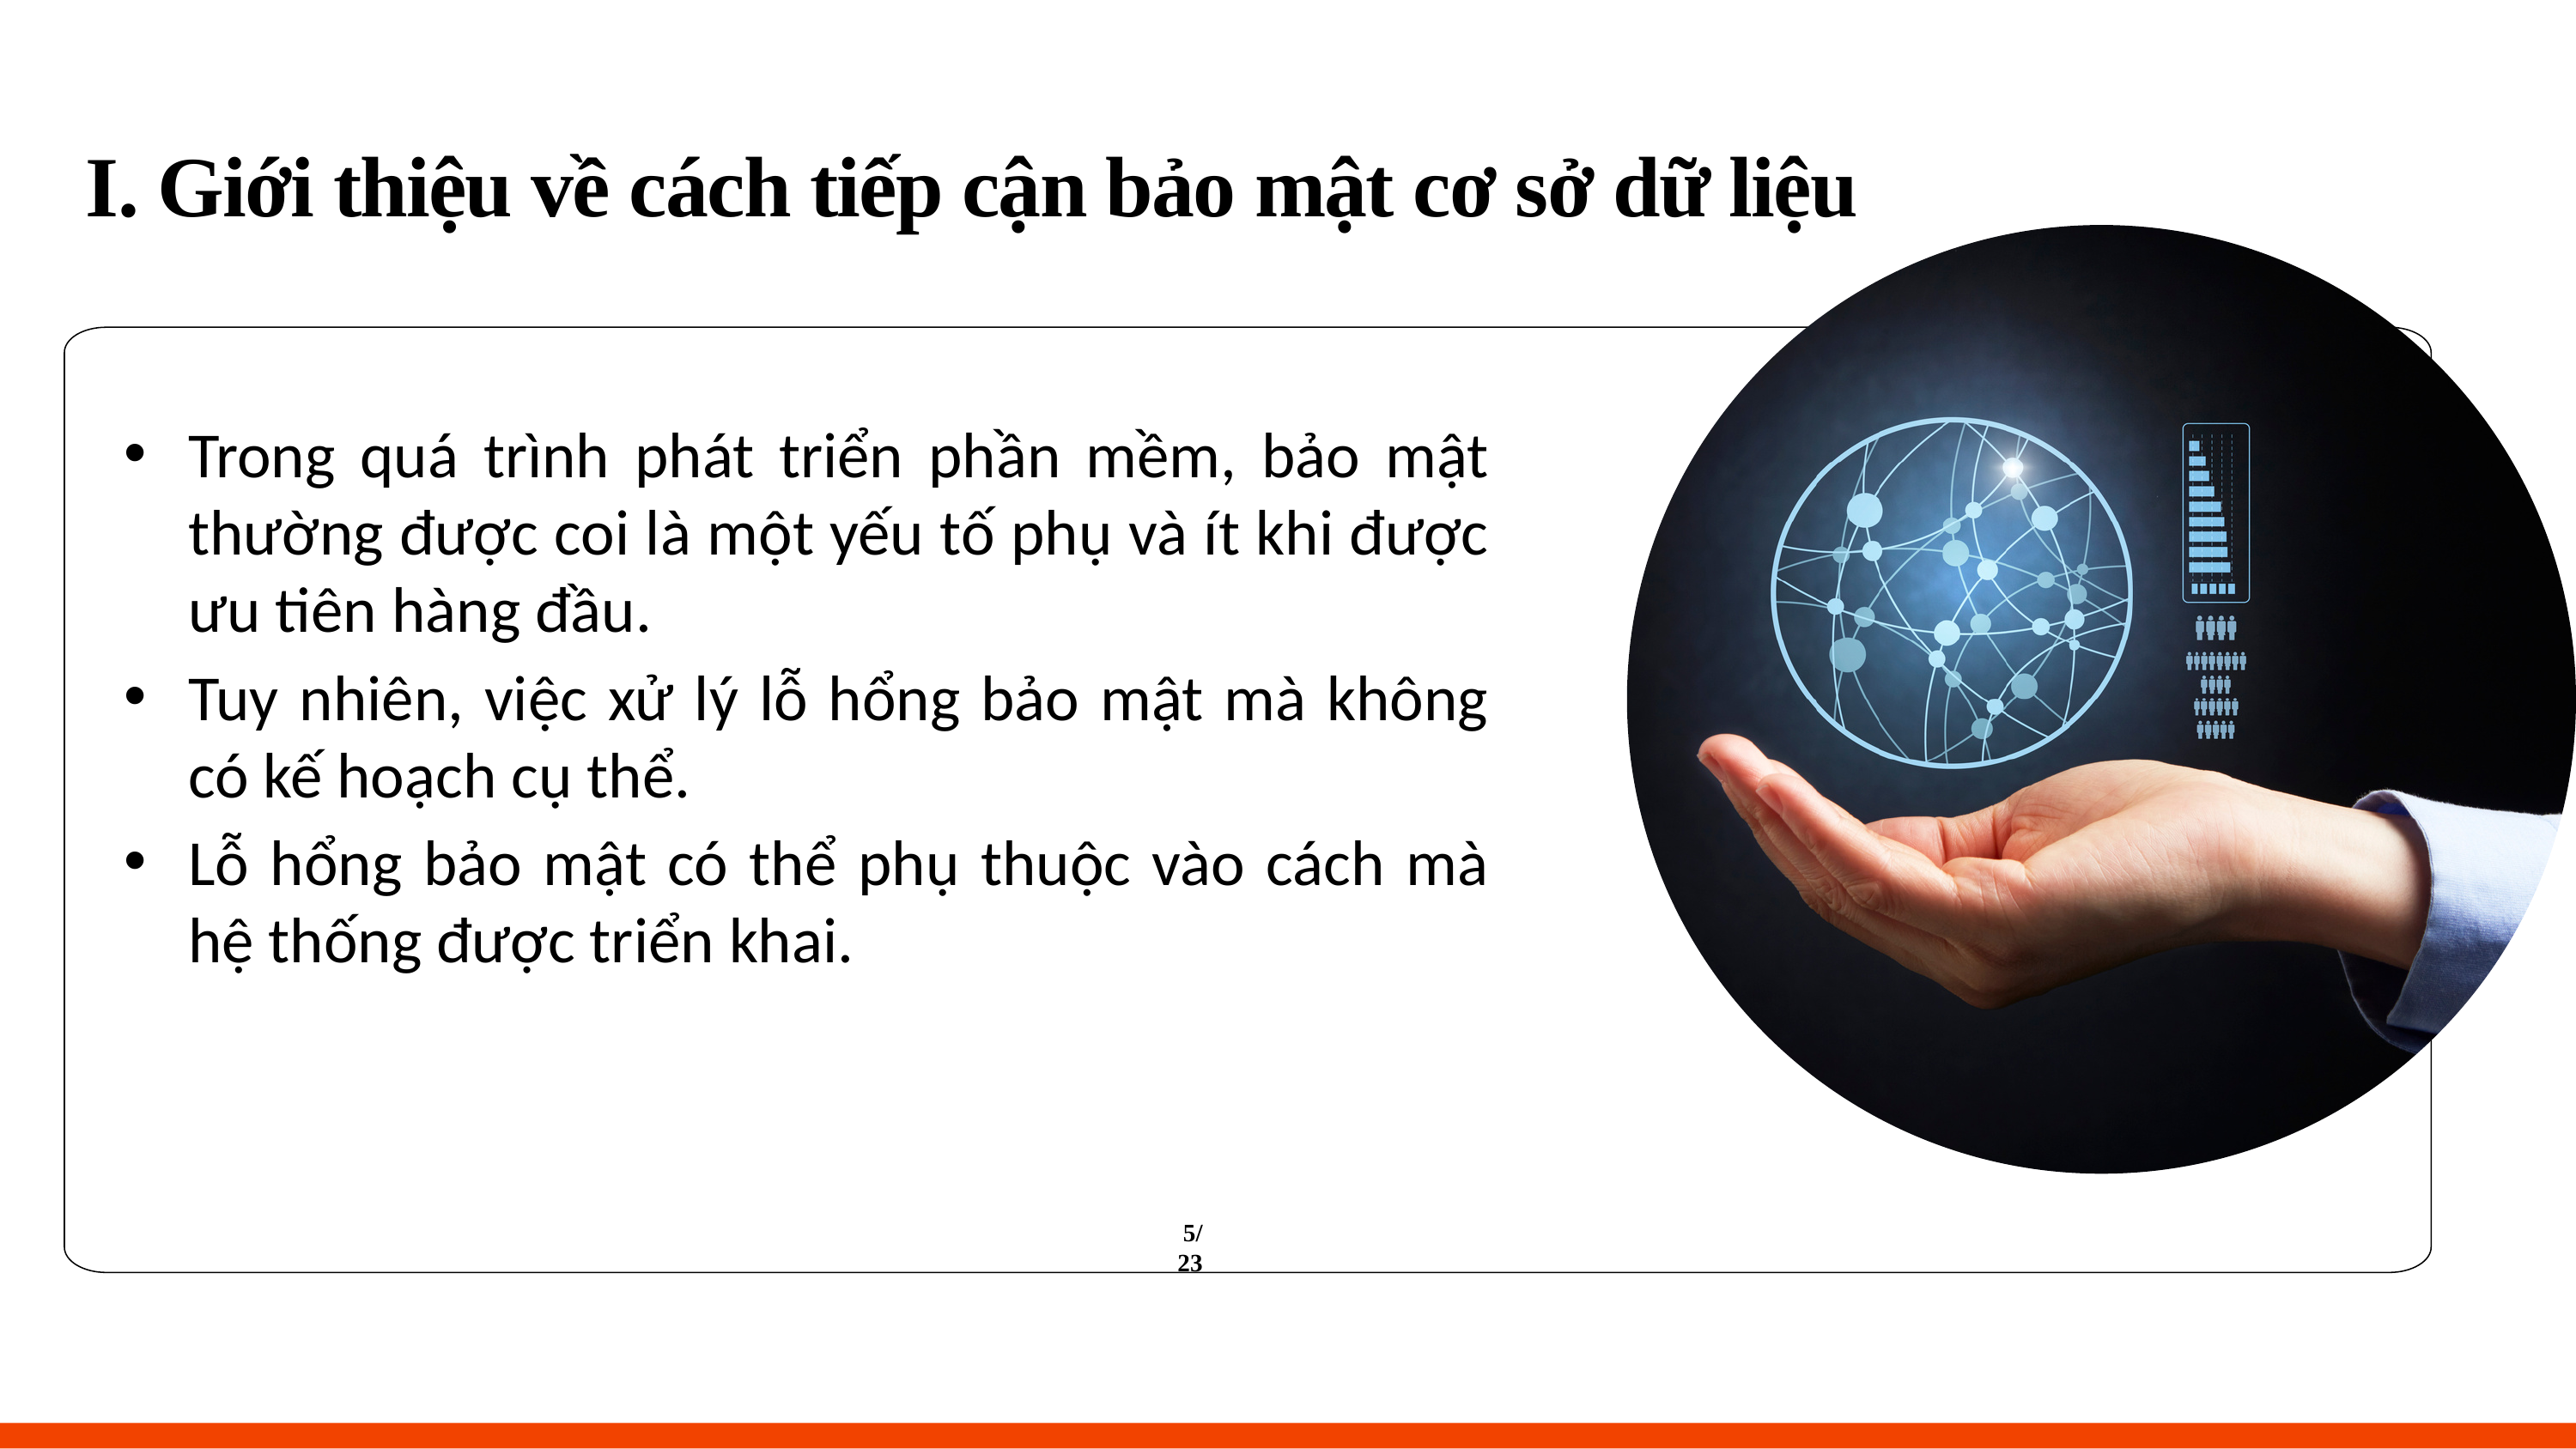

I. Giới thiệu về cách tiếp cận bảo mật cơ sở dữ liệu

Trong quá trình phát triển phần mềm, bảo mật thường được coi là một yếu tố phụ và ít khi được ưu tiên hàng đầu.
Tuy nhiên, việc xử lý lỗ hổng bảo mật mà không có kế hoạch cụ thể.
Lỗ hổng bảo mật có thể phụ thuộc vào cách mà hệ thống được triển khai.
5/23